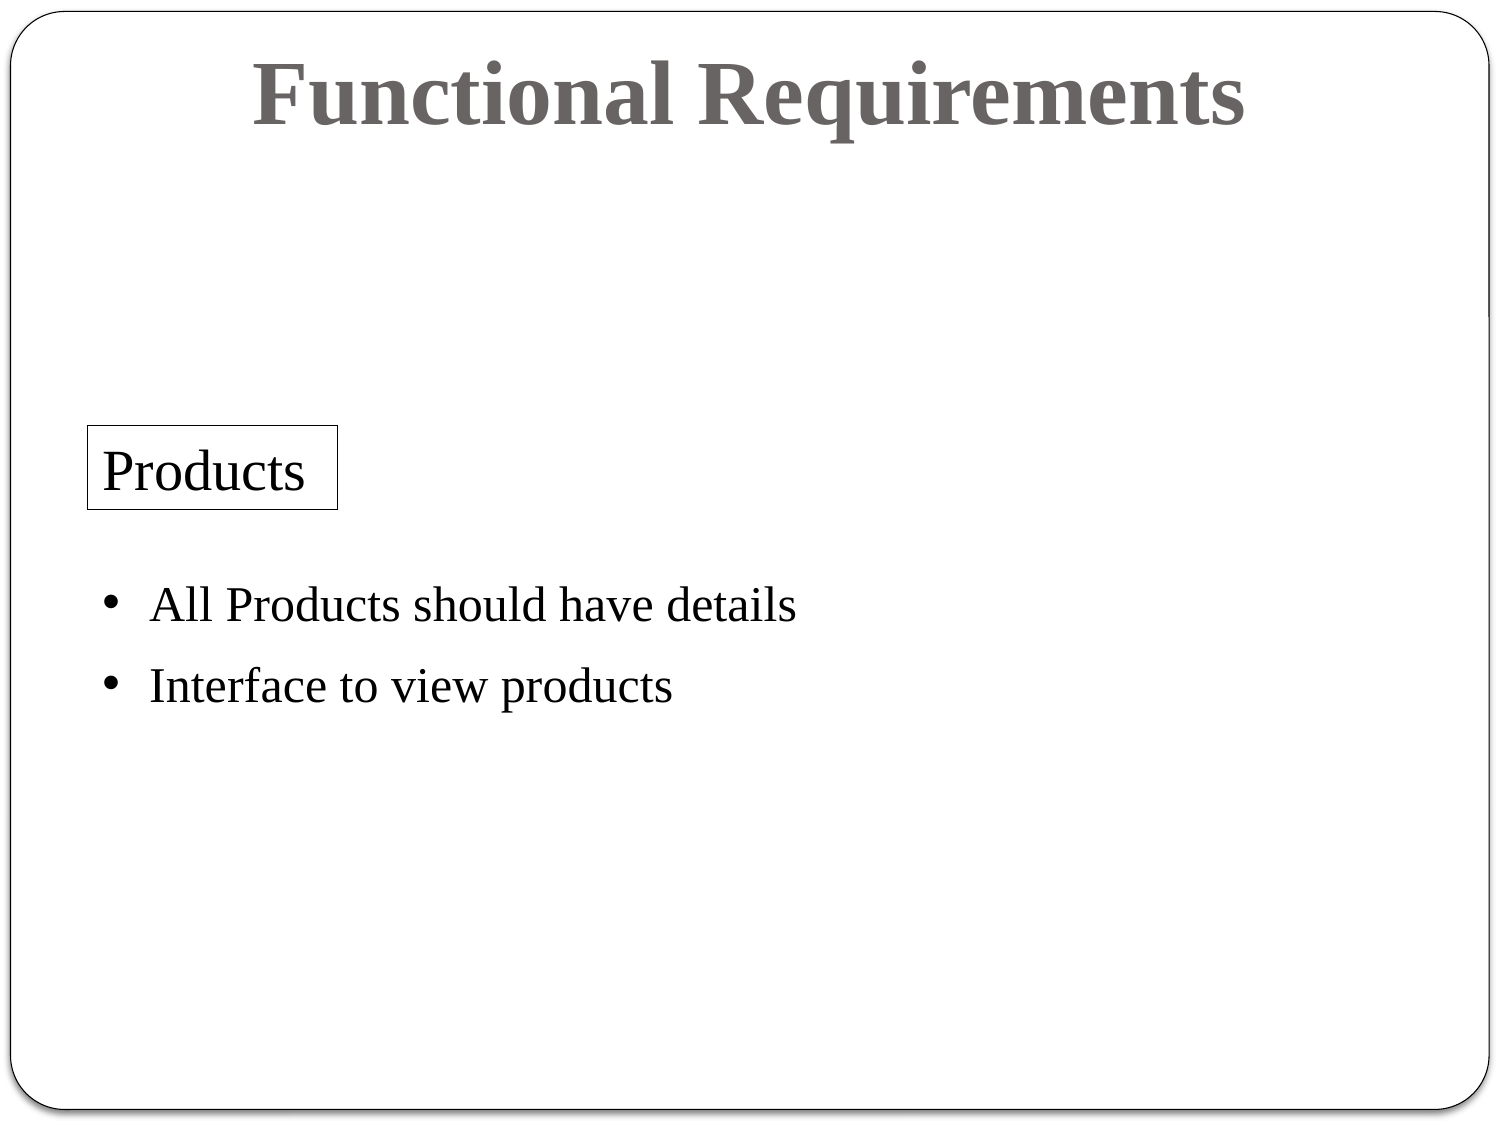

Functional Requirements
Products
All Products should have details
Interface to view products